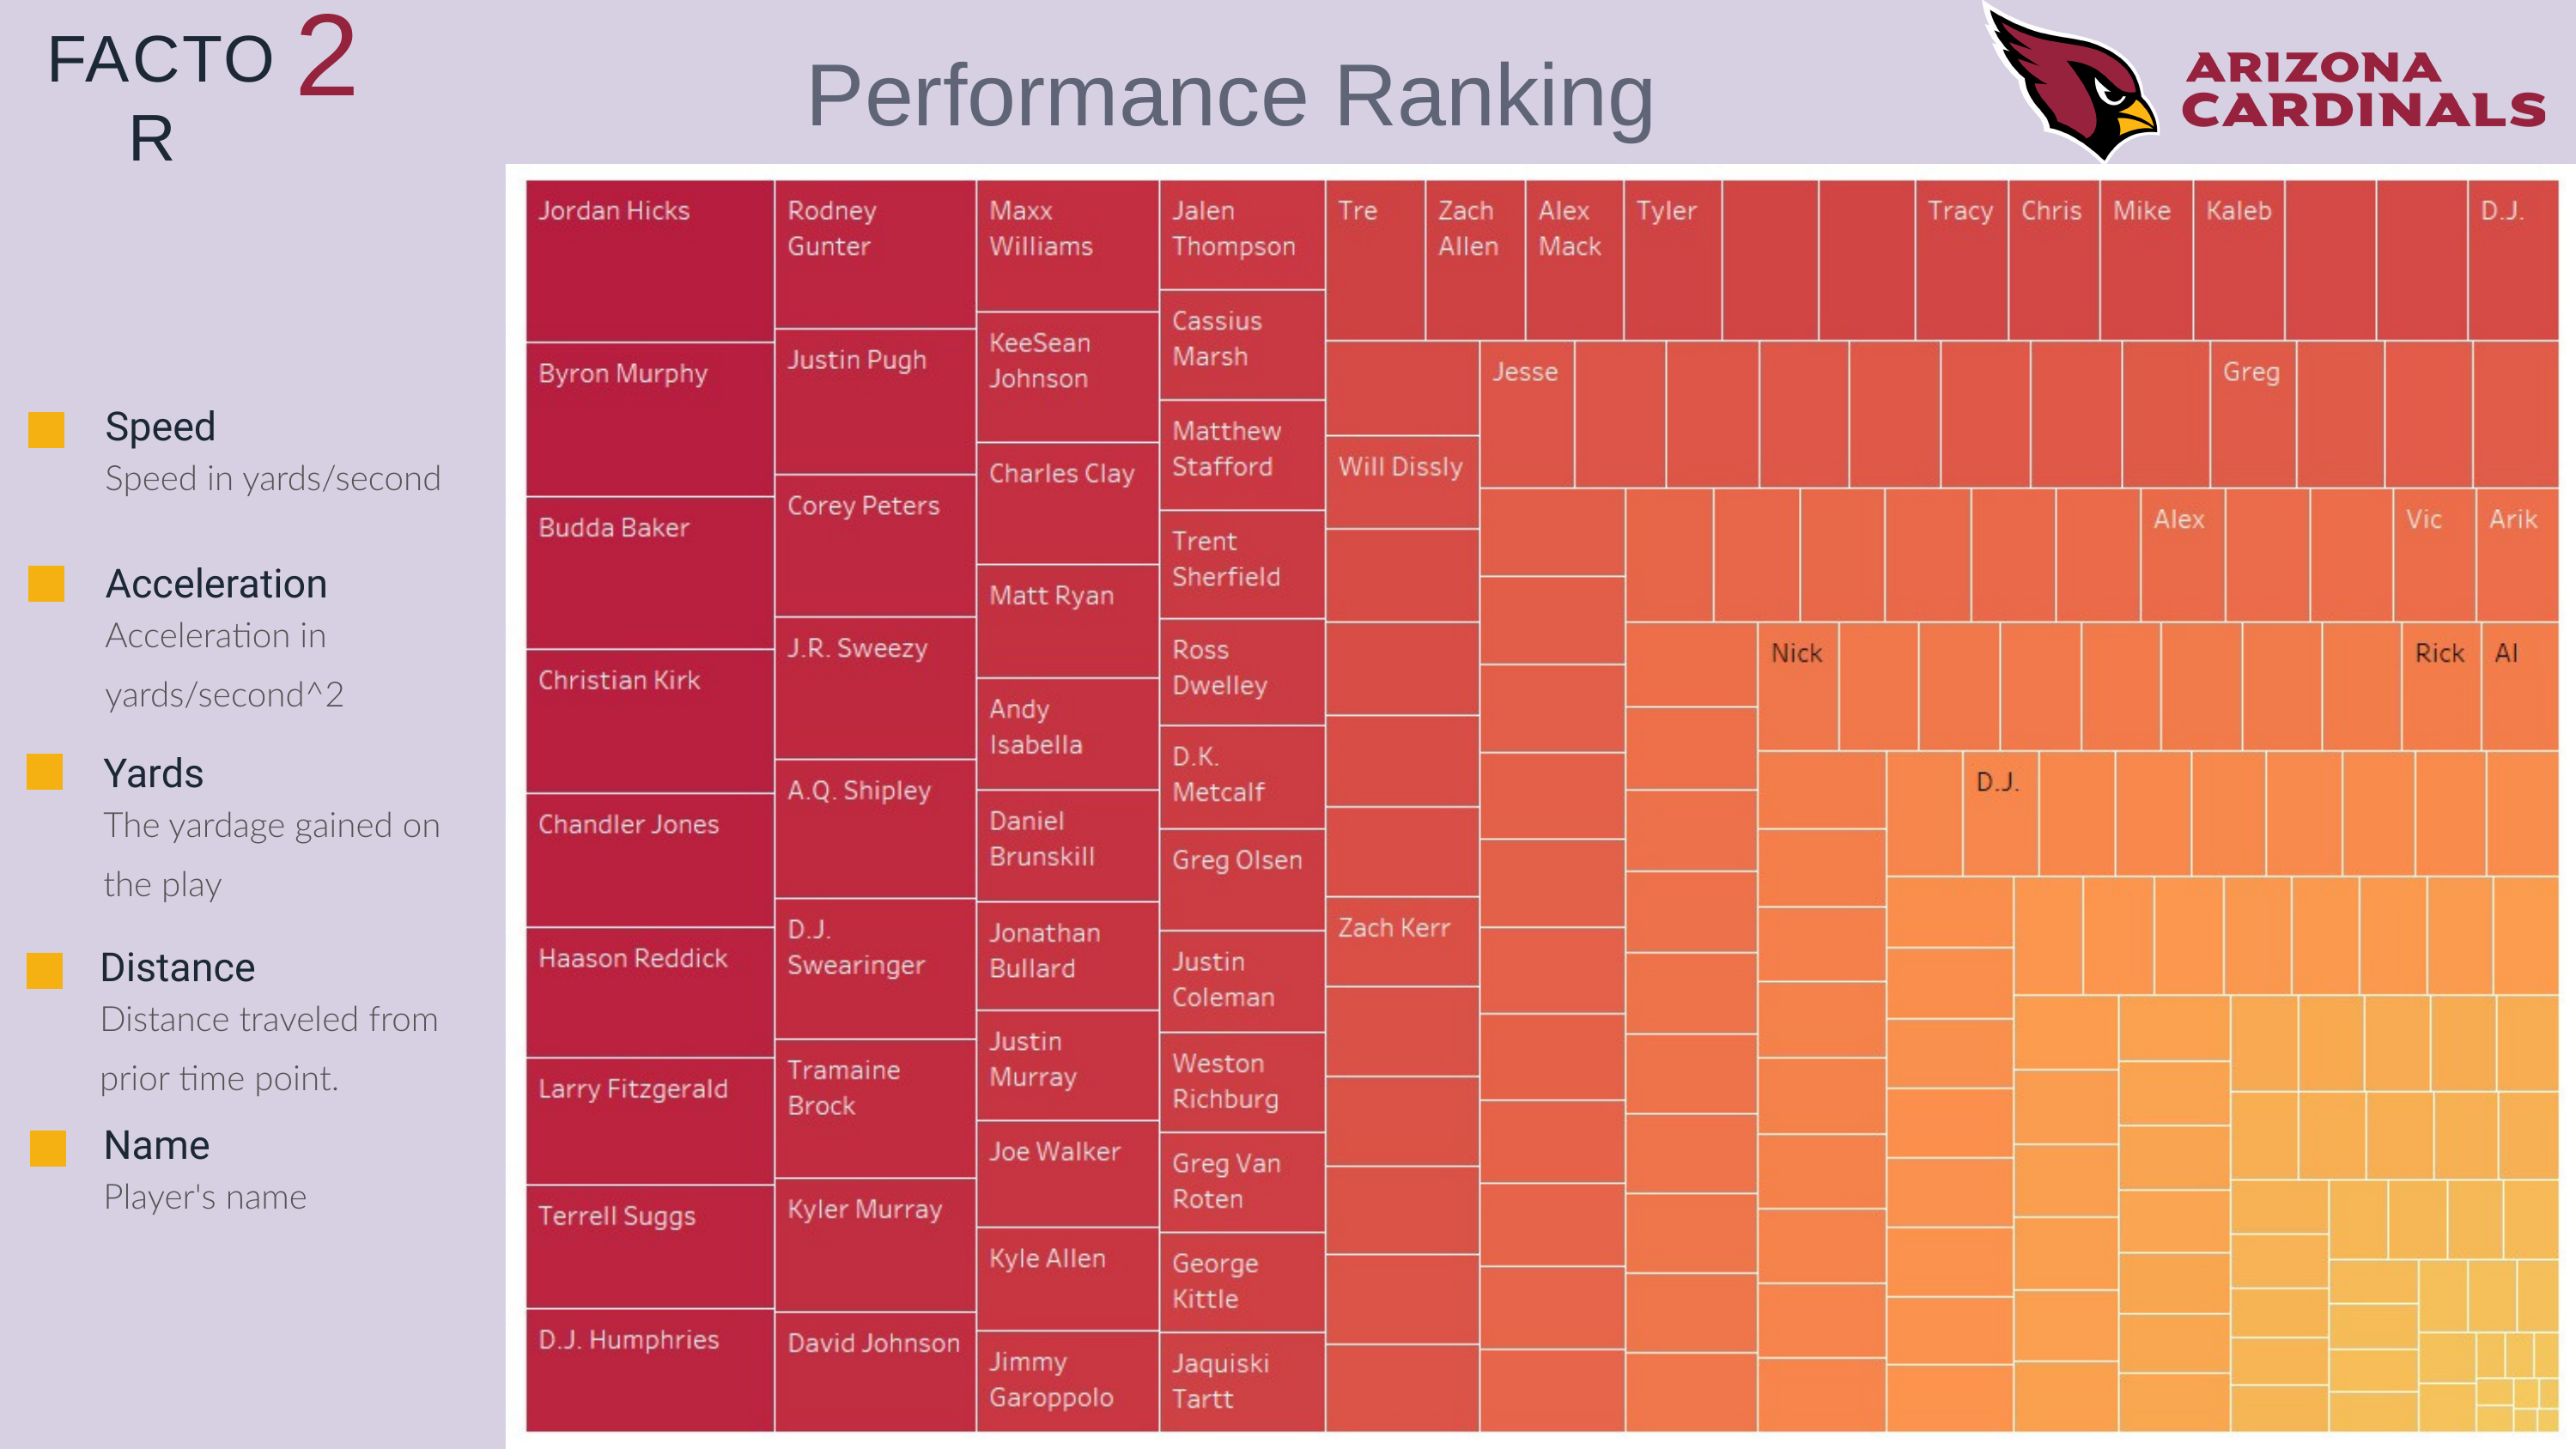

2
FACTOR
Performance Ranking

Speed

Speed in yards/second
Acceleration

Acceleration in yards/second^2
Yards

The yardage gained on the play
Distance

Distance traveled from prior time point.
Name

Player's name